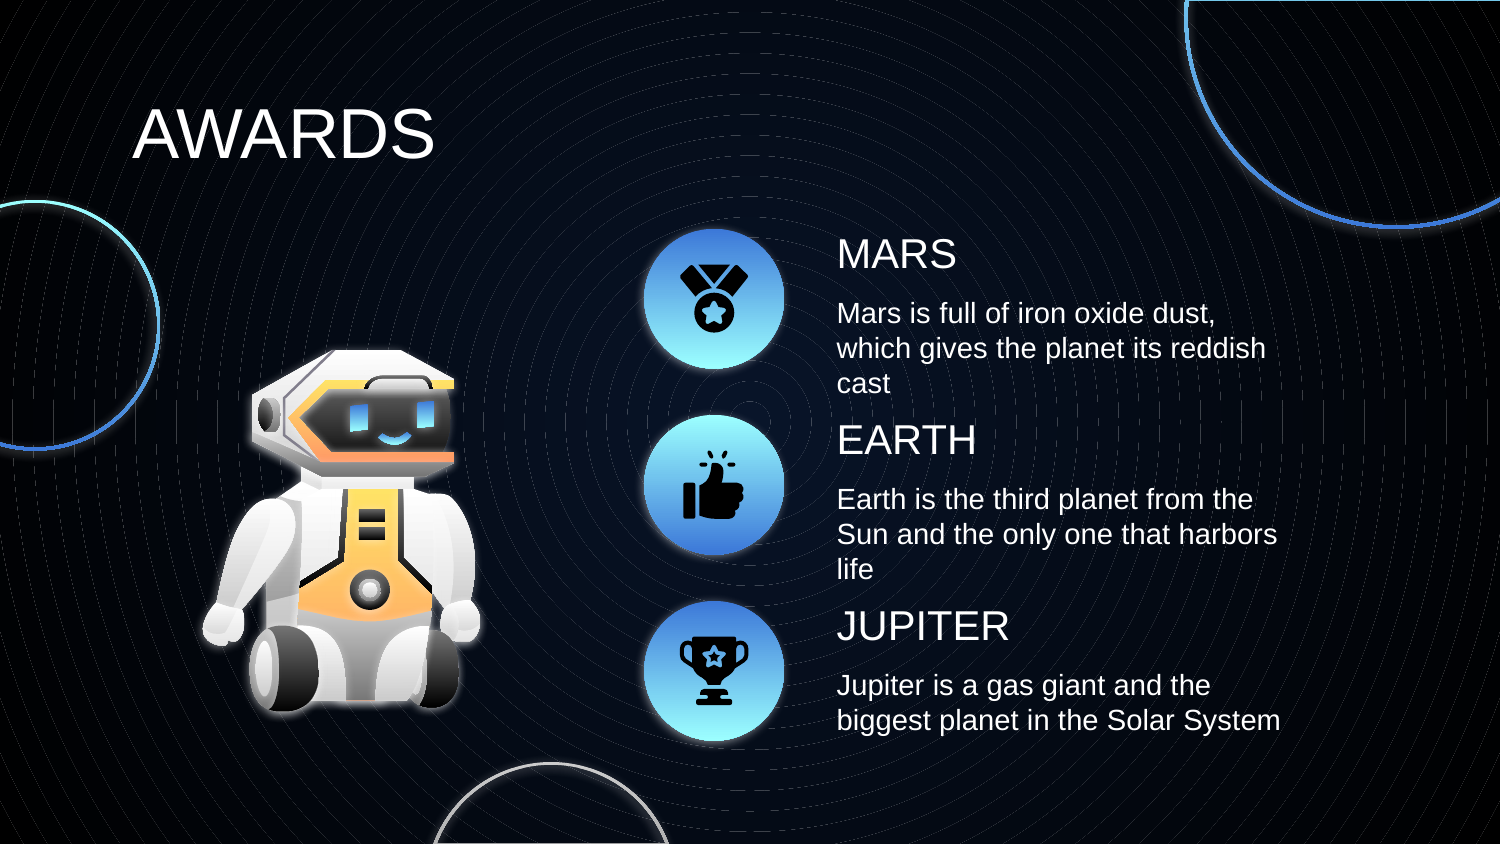

# AWARDS

MARS

Mars is full of iron oxide dust, which gives the planet its reddish cast

EARTH

Earth is the third planet from the Sun and the only one that harbors life
JUPITER

Jupiter is a gas giant and the biggest planet in the Solar System